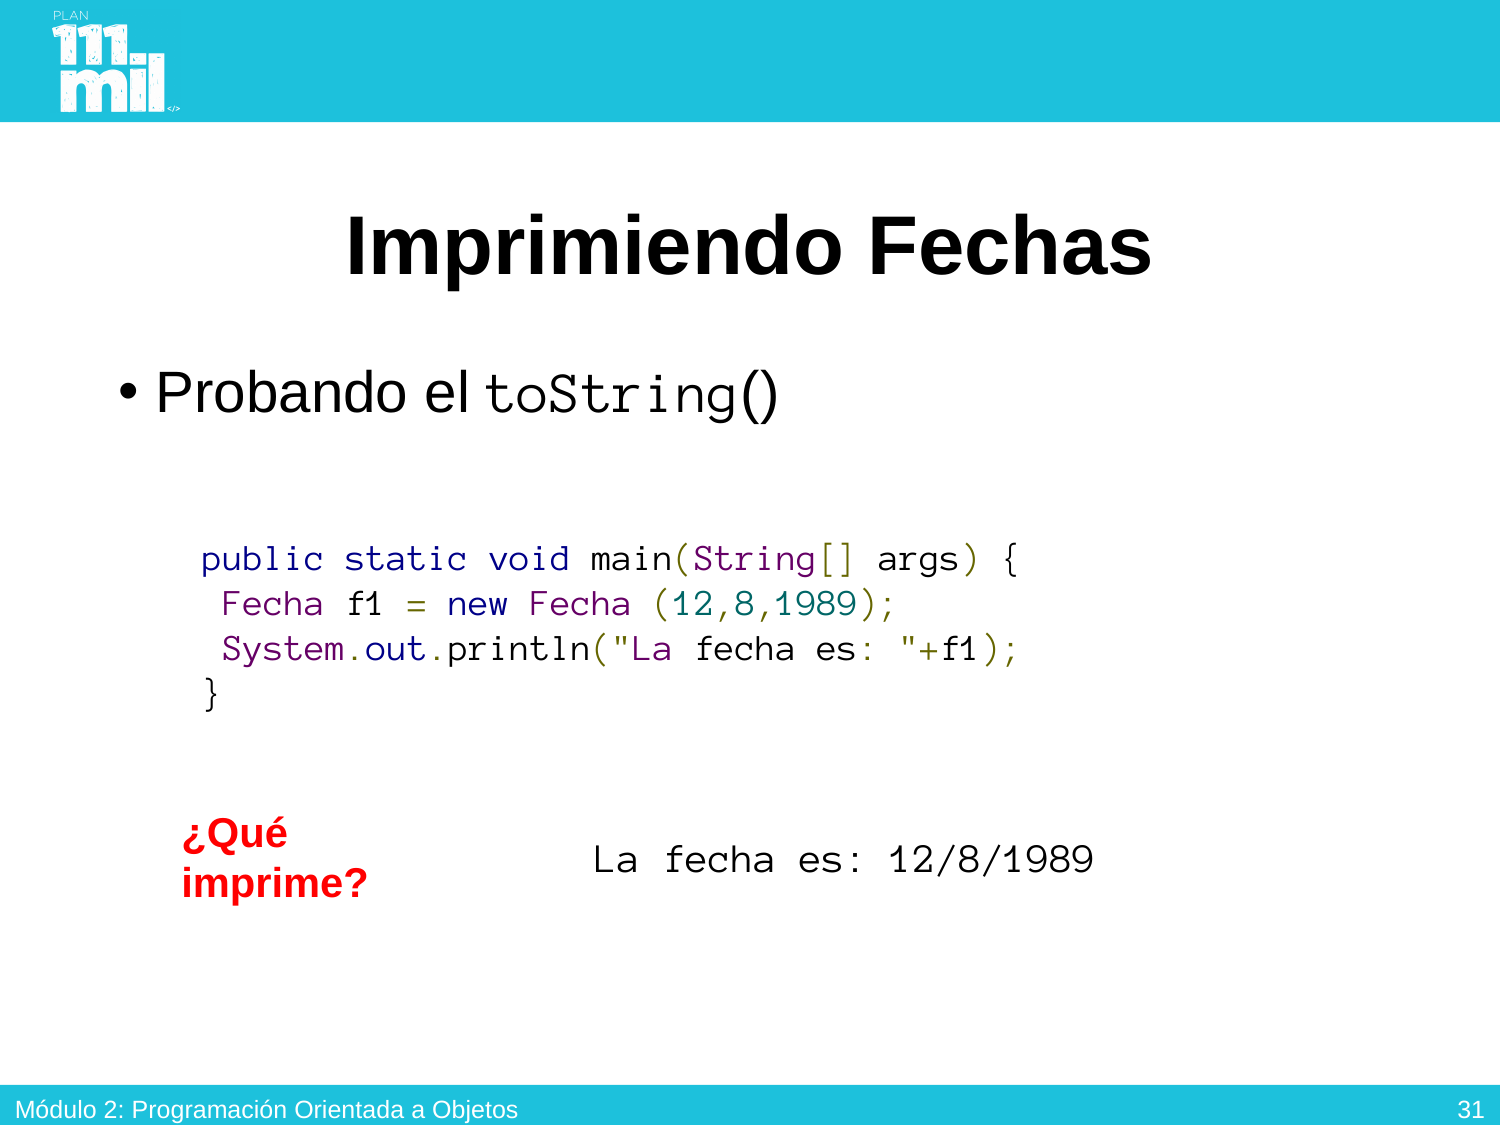

# Imprimiendo Fechas
Probando el toString()
public static void main(String[] args) {
 Fecha f1 = new Fecha (12,8,1989);
 System.out.println("La fecha es: "+f1);
}
¿Qué imprime?
La fecha es: 12/8/1989
31
Módulo 2: Programación Orientada a Objetos